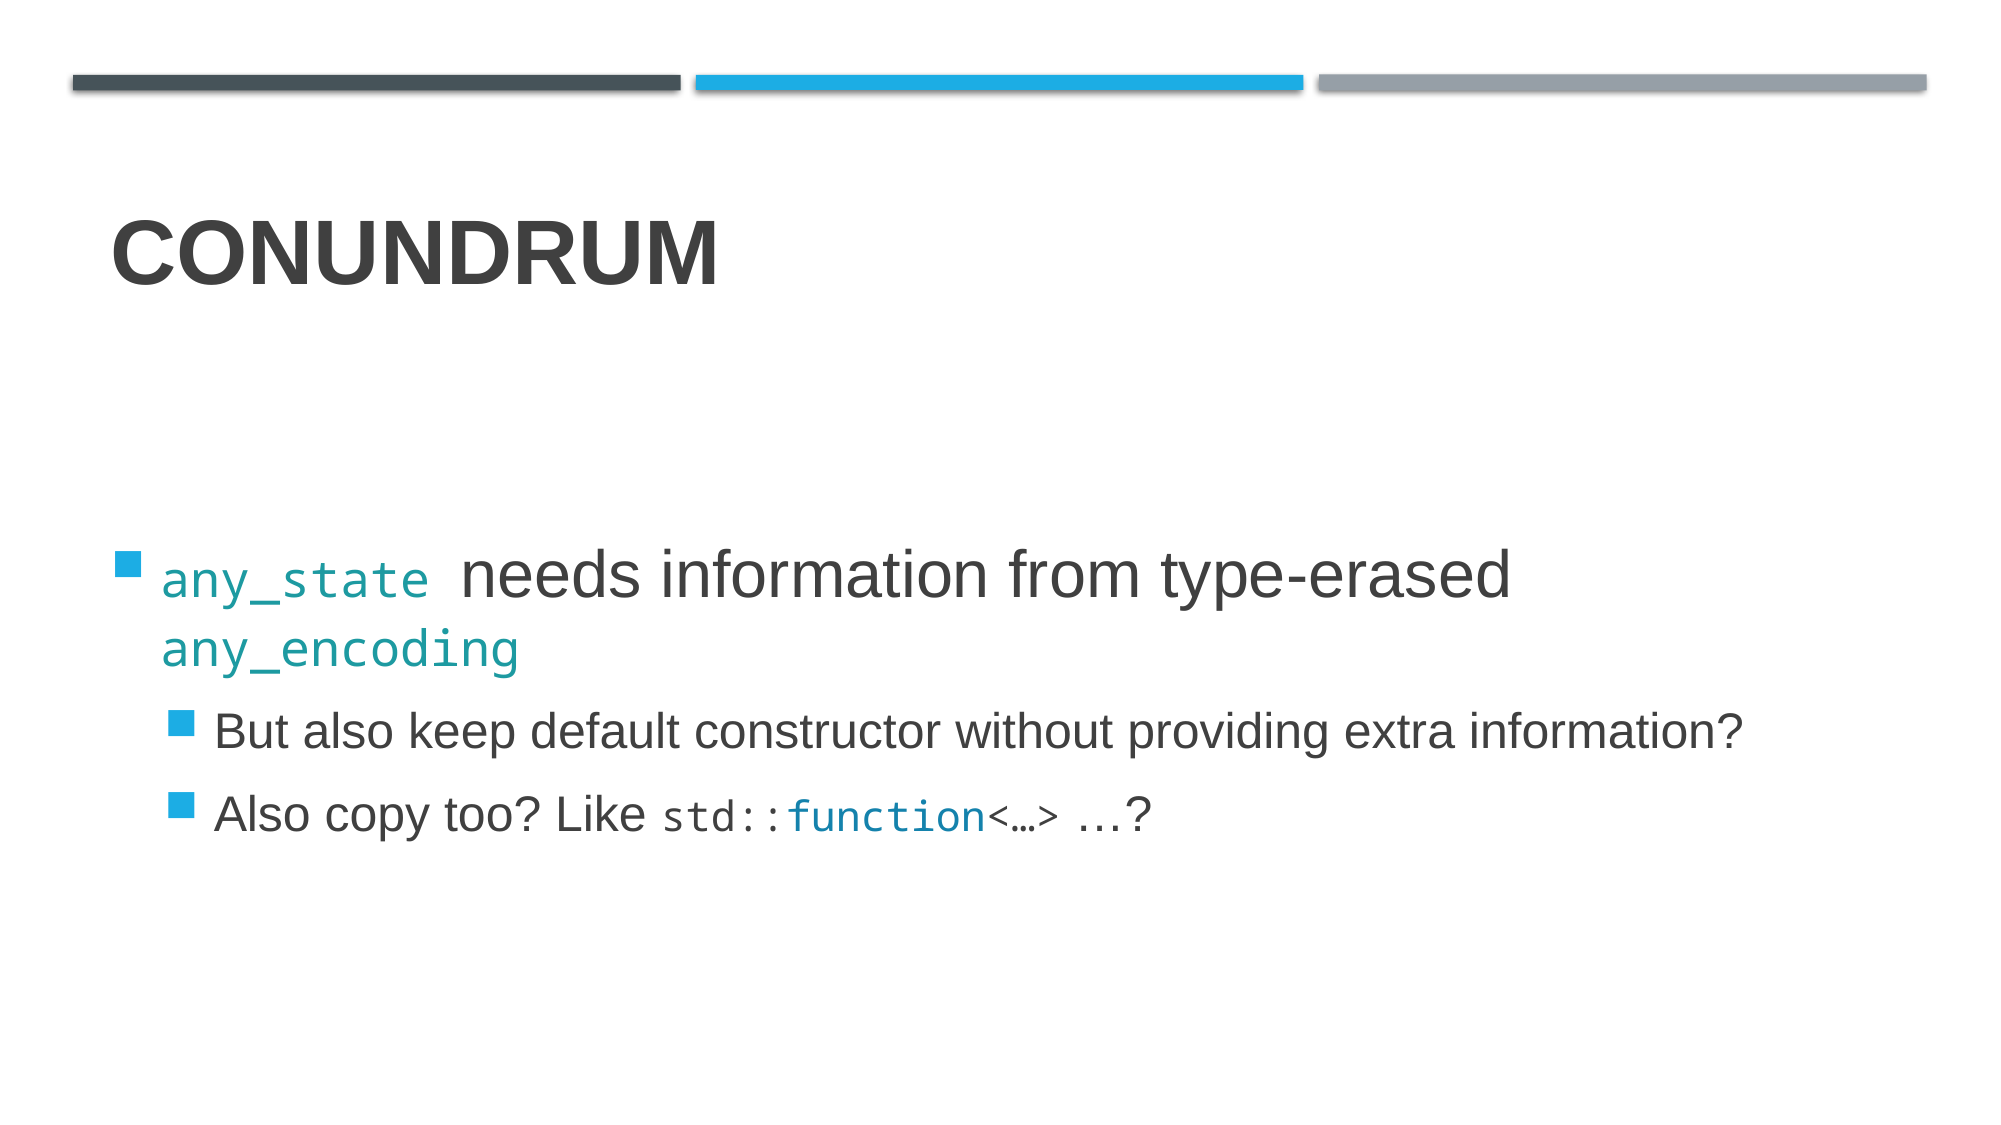

# Conundrum
any_state needs information from type-erased any_encoding
But also keep default constructor without providing extra information?
Also copy too? Like std::function<…> …?